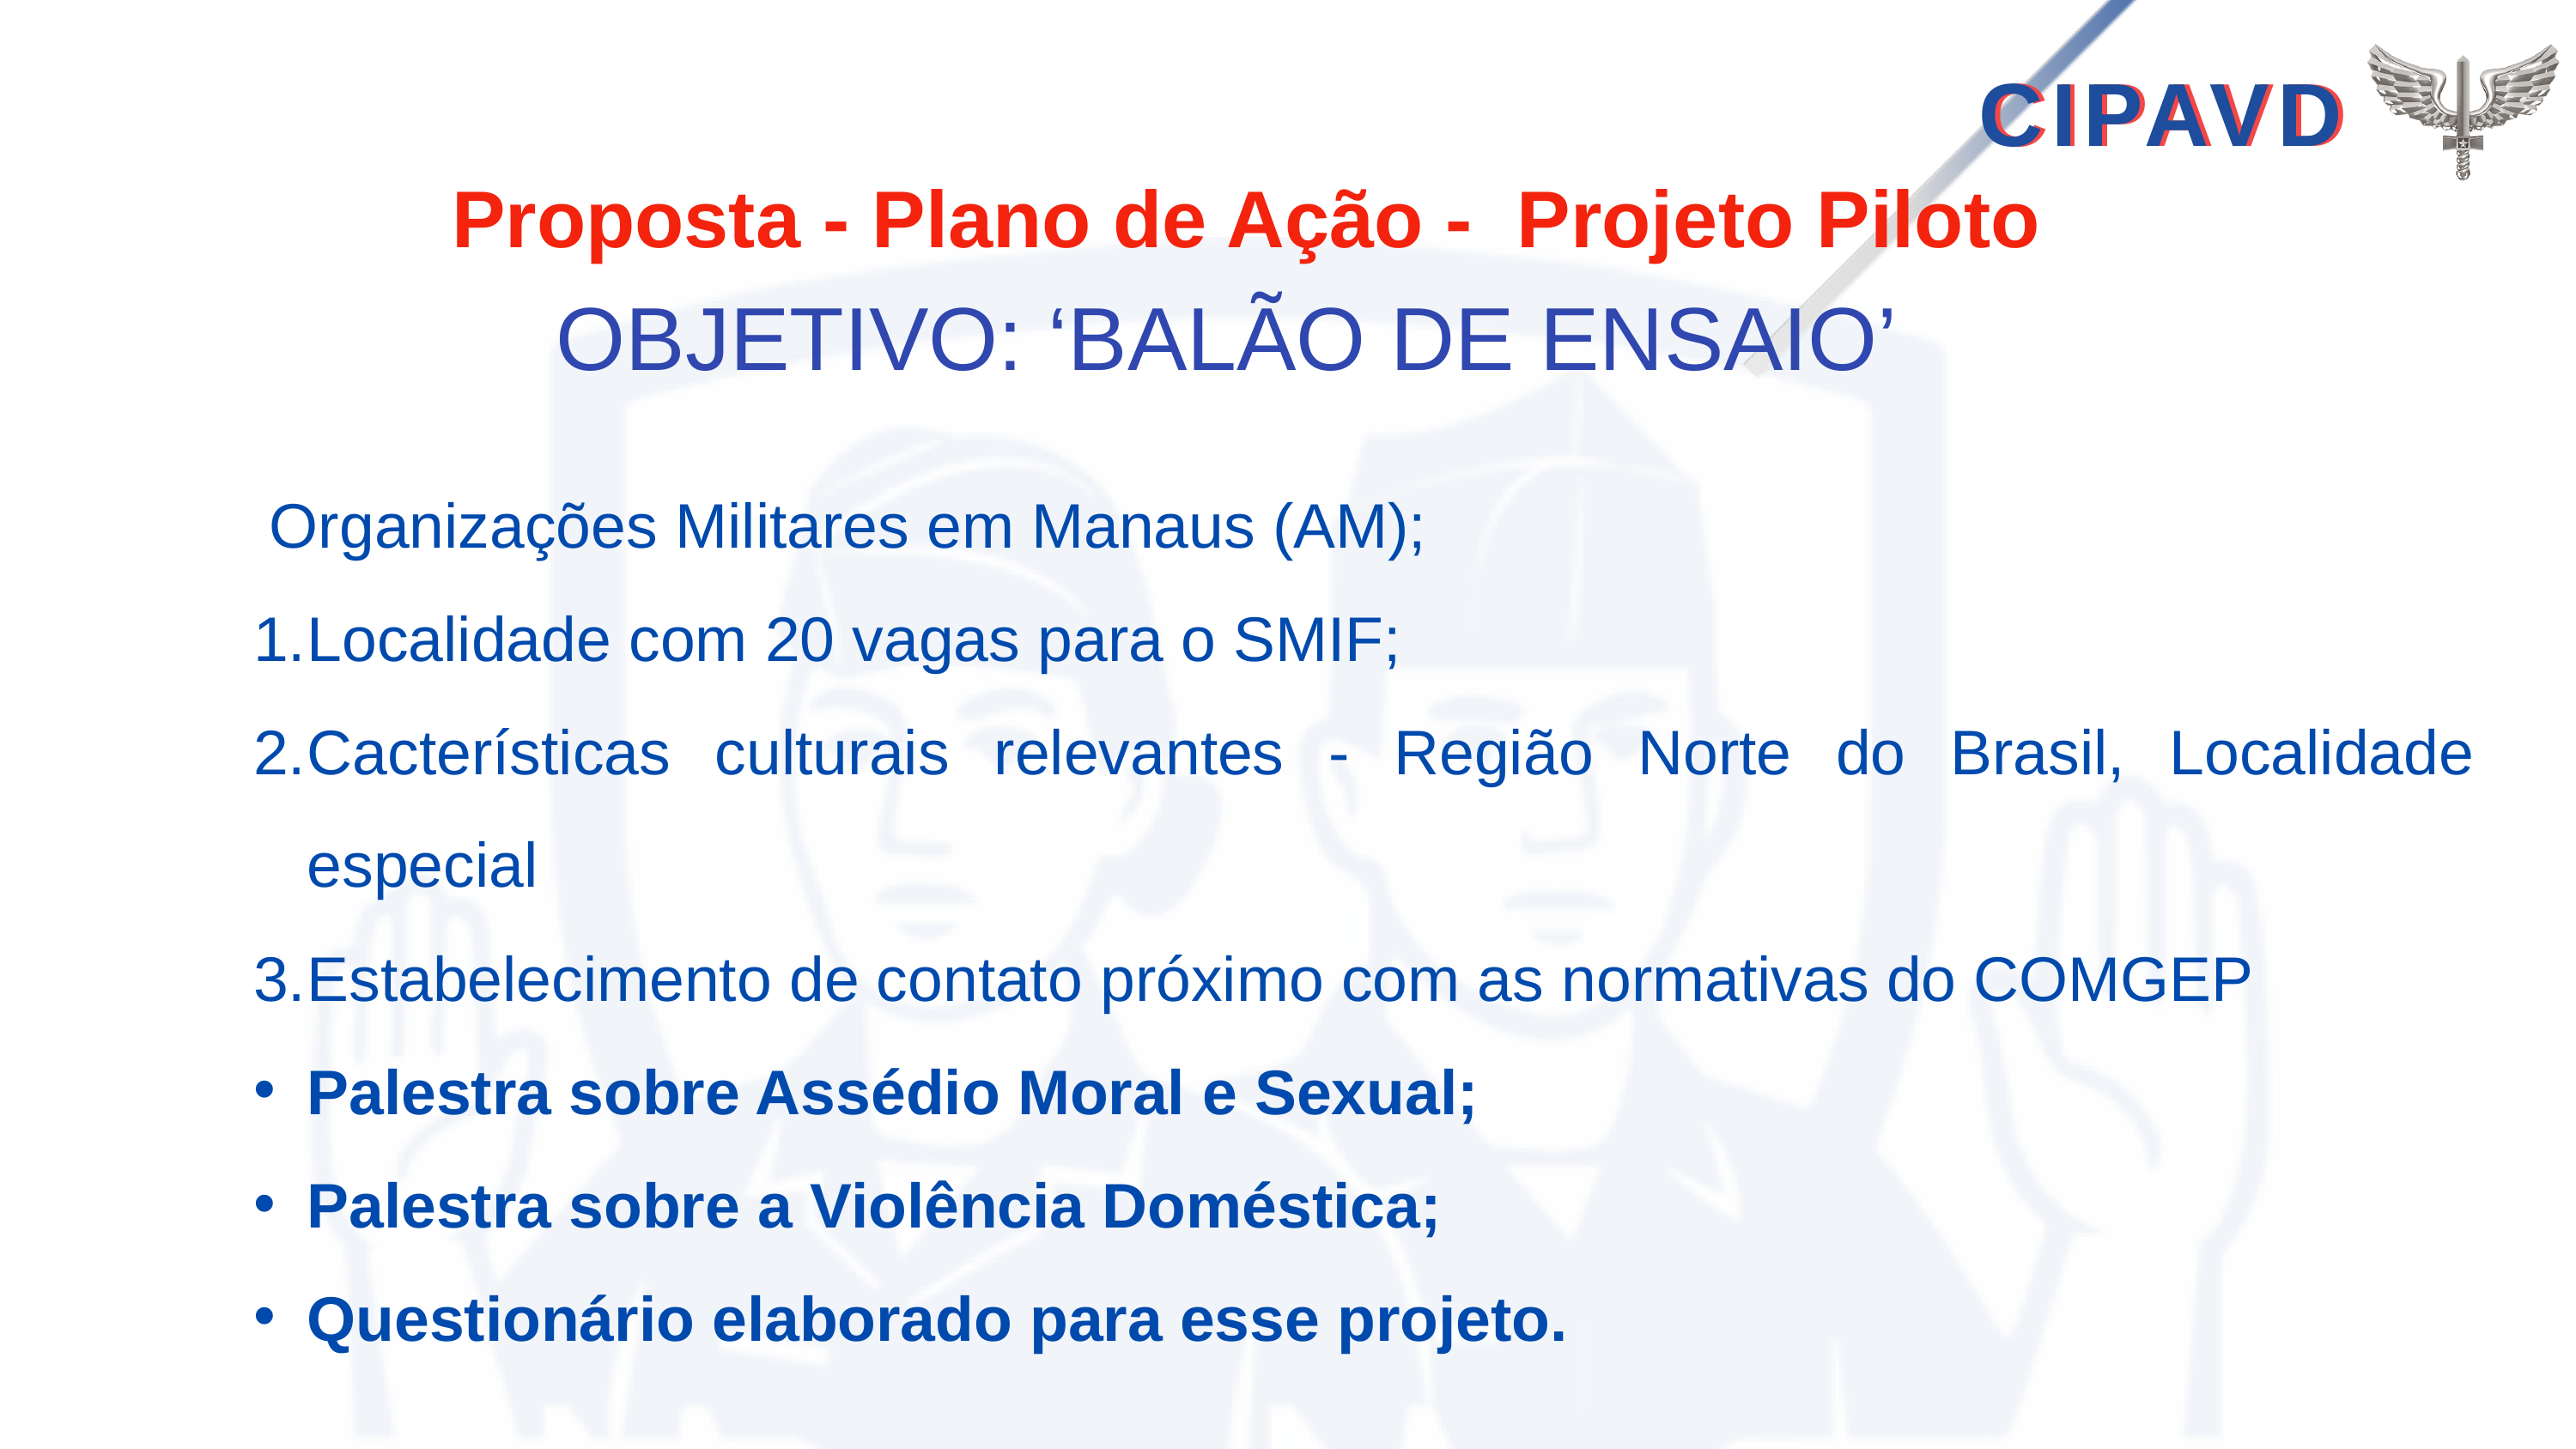

CIPAVD
CIPAVD
Proposta - Plano de Ação -  Projeto Piloto

OBJETIVO: ‘BALÃO DE ENSAIO’
    Organizações Militares em Manaus (AM);
Localidade com 20 vagas para o SMIF;
Cacterísticas culturais relevantes - Região Norte do Brasil, Localidade especial
Estabelecimento de contato próximo com as normativas do COMGEP
Palestra sobre Assédio Moral e Sexual;
Palestra sobre a Violência Doméstica;
Questionário elaborado para esse projeto.